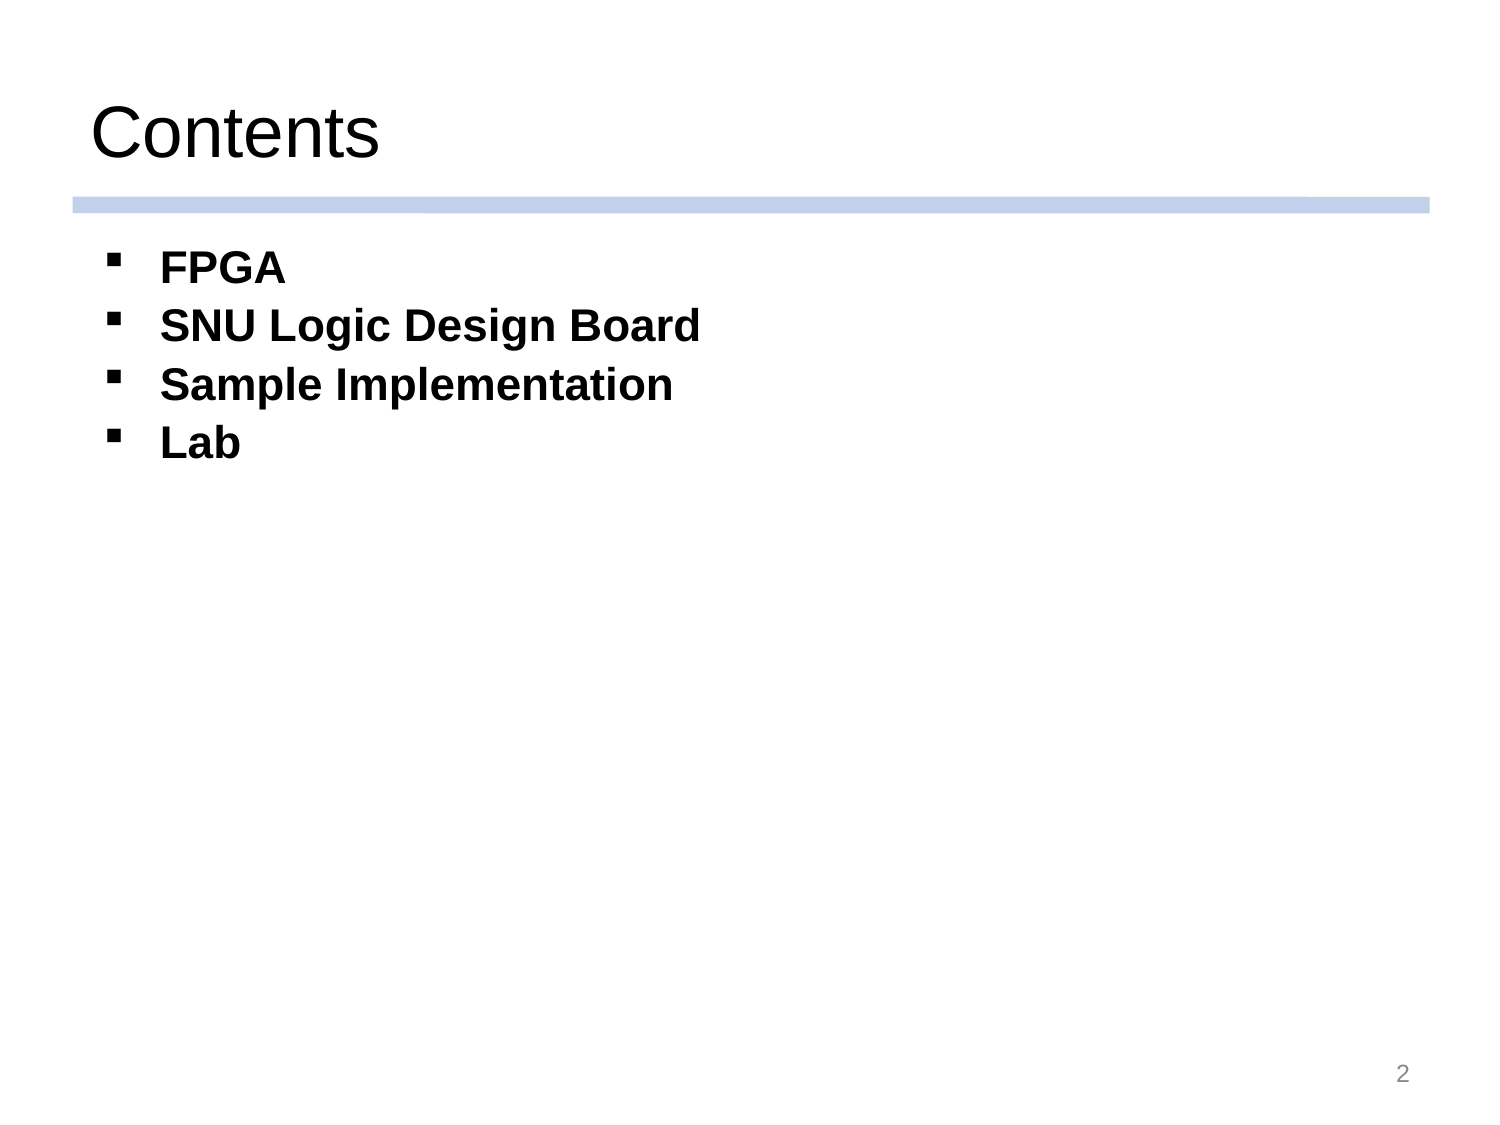

# Contents
FPGA
SNU Logic Design Board
Sample Implementation
Lab

2